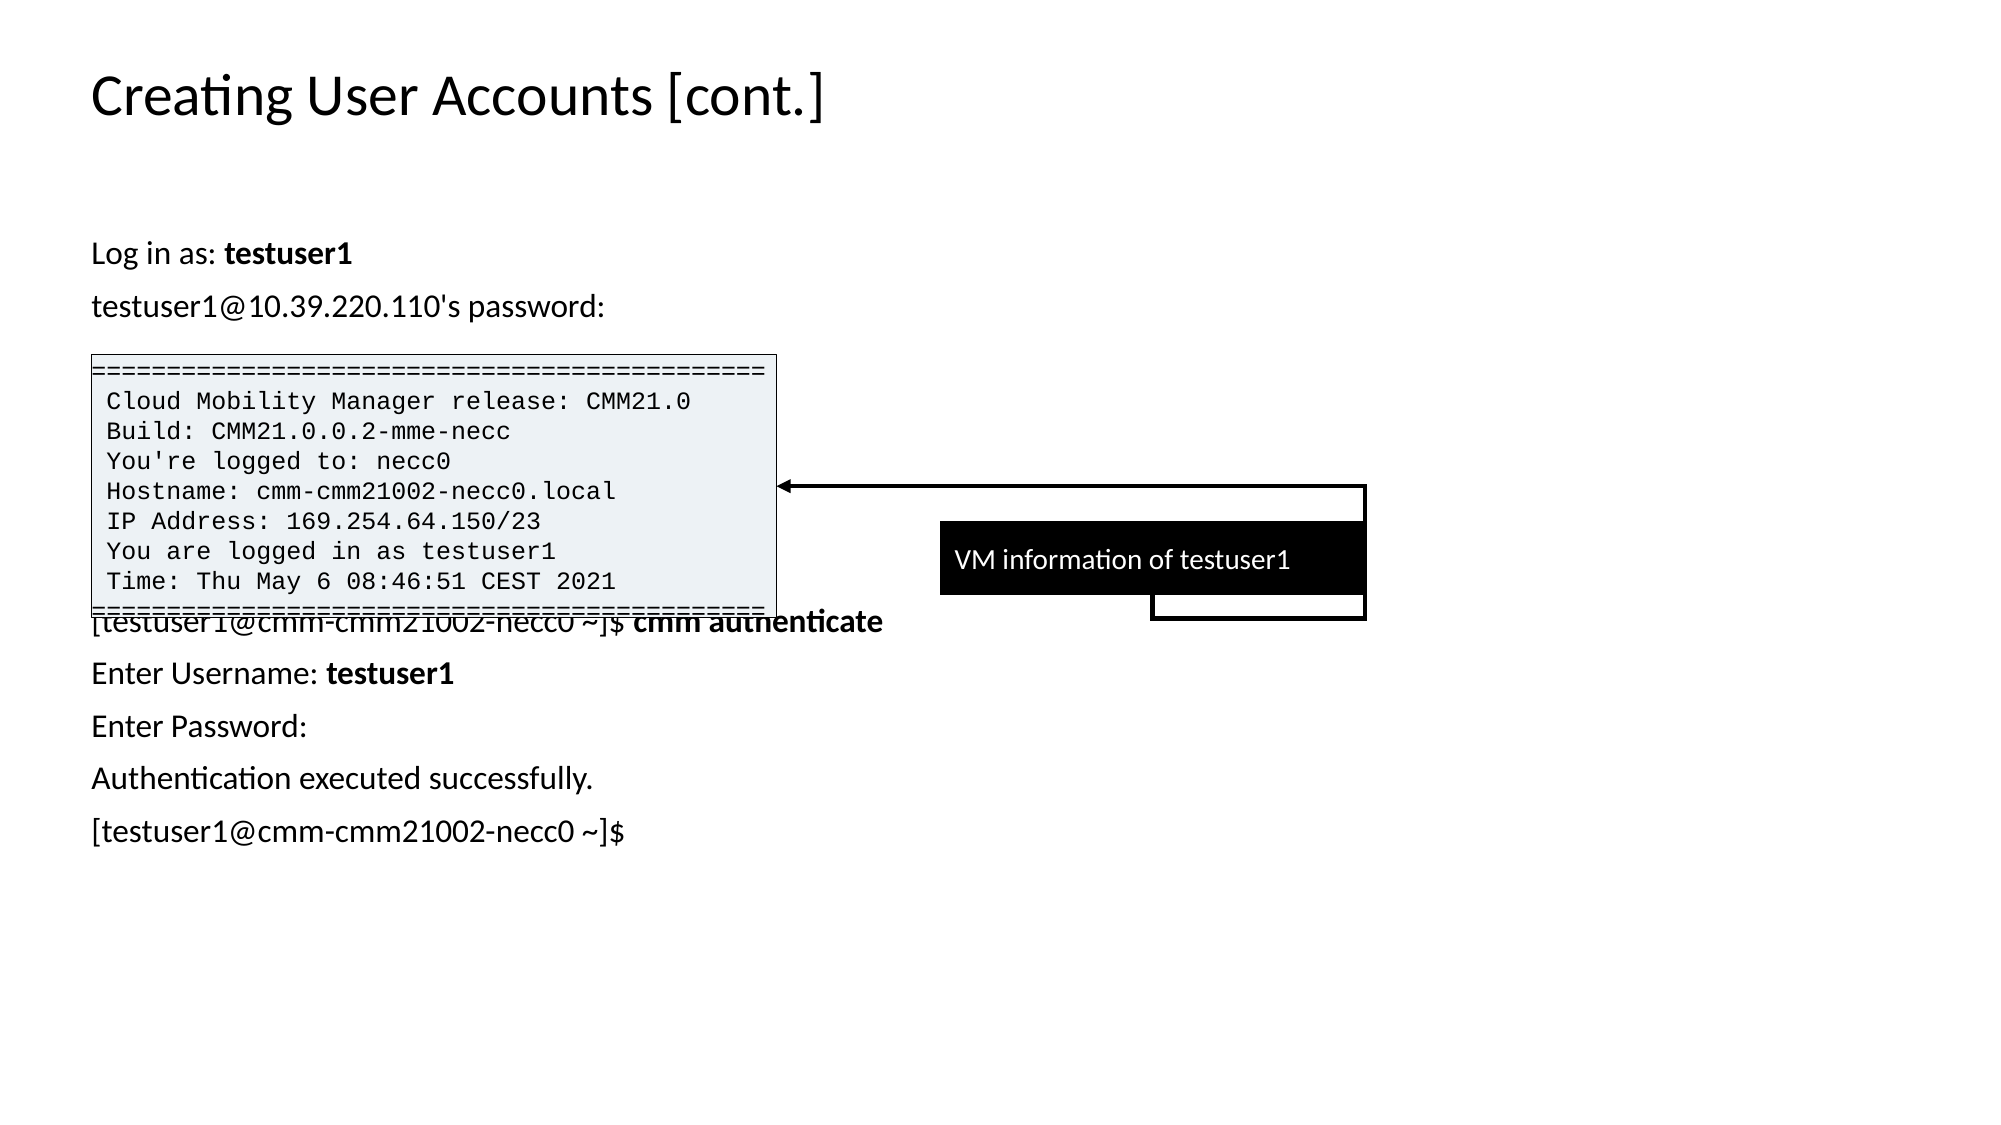

Slide excluded from Table of Contents
# Creating User Accounts [cont.]
Log in as: testuser1
testuser1@10.39.220.110's password:

[testuser1@cmm-cmm21002-necc0 ~]$ cmm authenticate
Enter Username: testuser1
Enter Password:
Authentication executed successfully.
[testuser1@cmm-cmm21002-necc0 ~]$

=============================================
 Cloud Mobility Manager release: CMM21.0
 Build: CMM21.0.0.2-mme-necc
 You're logged to: necc0
 Hostname: cmm-cmm21002-necc0.local
 IP Address: 169.254.64.150/23
 You are logged in as testuser1
 Time: Thu May 6 08:46:51 CEST 2021
=============================================
VM information of testuser1